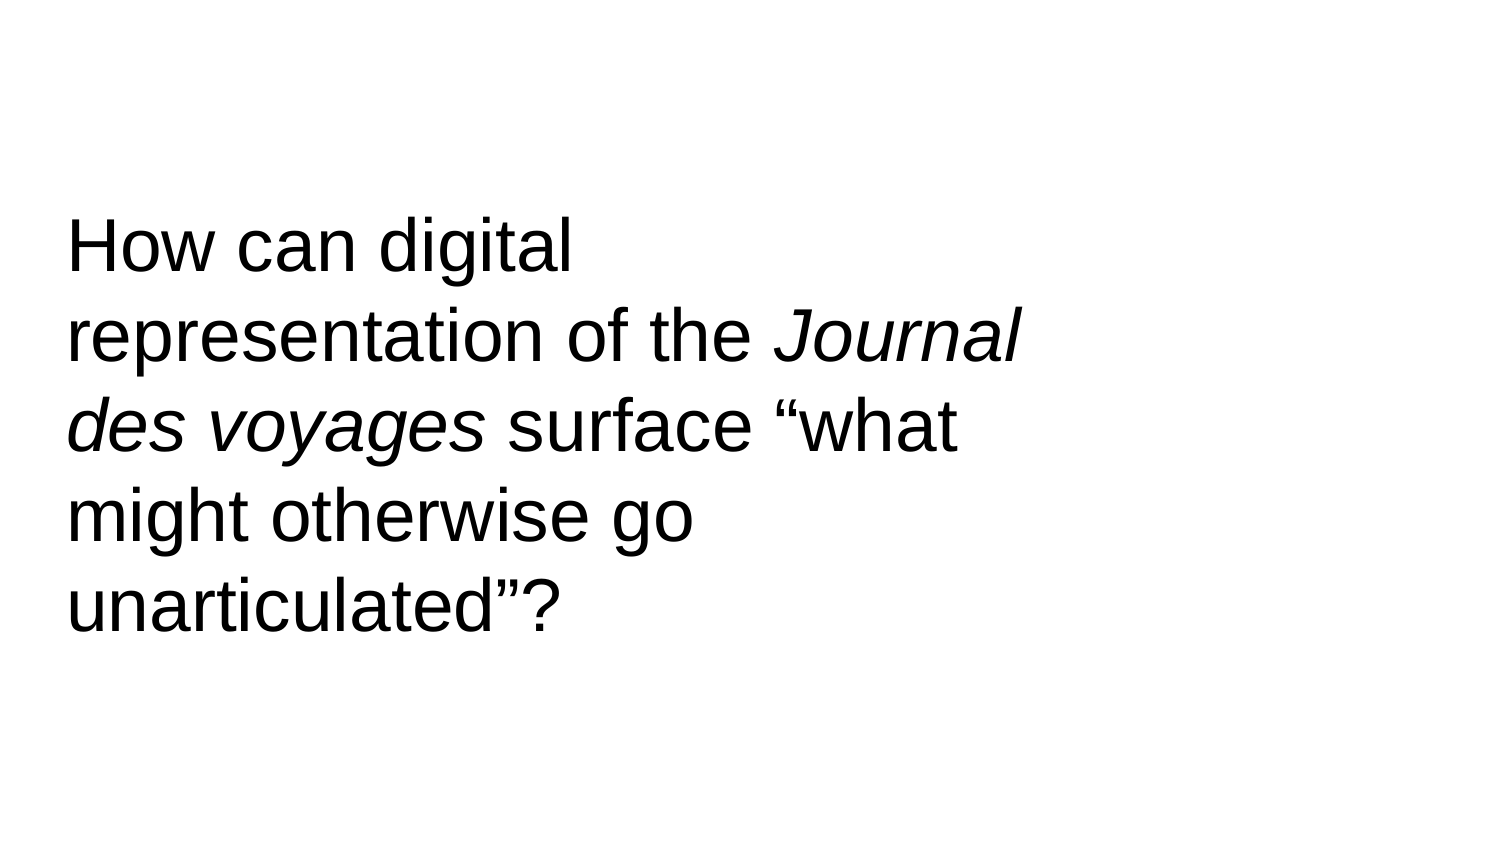

# How can digital representation of the Journal des voyages surface “what might otherwise go unarticulated”?